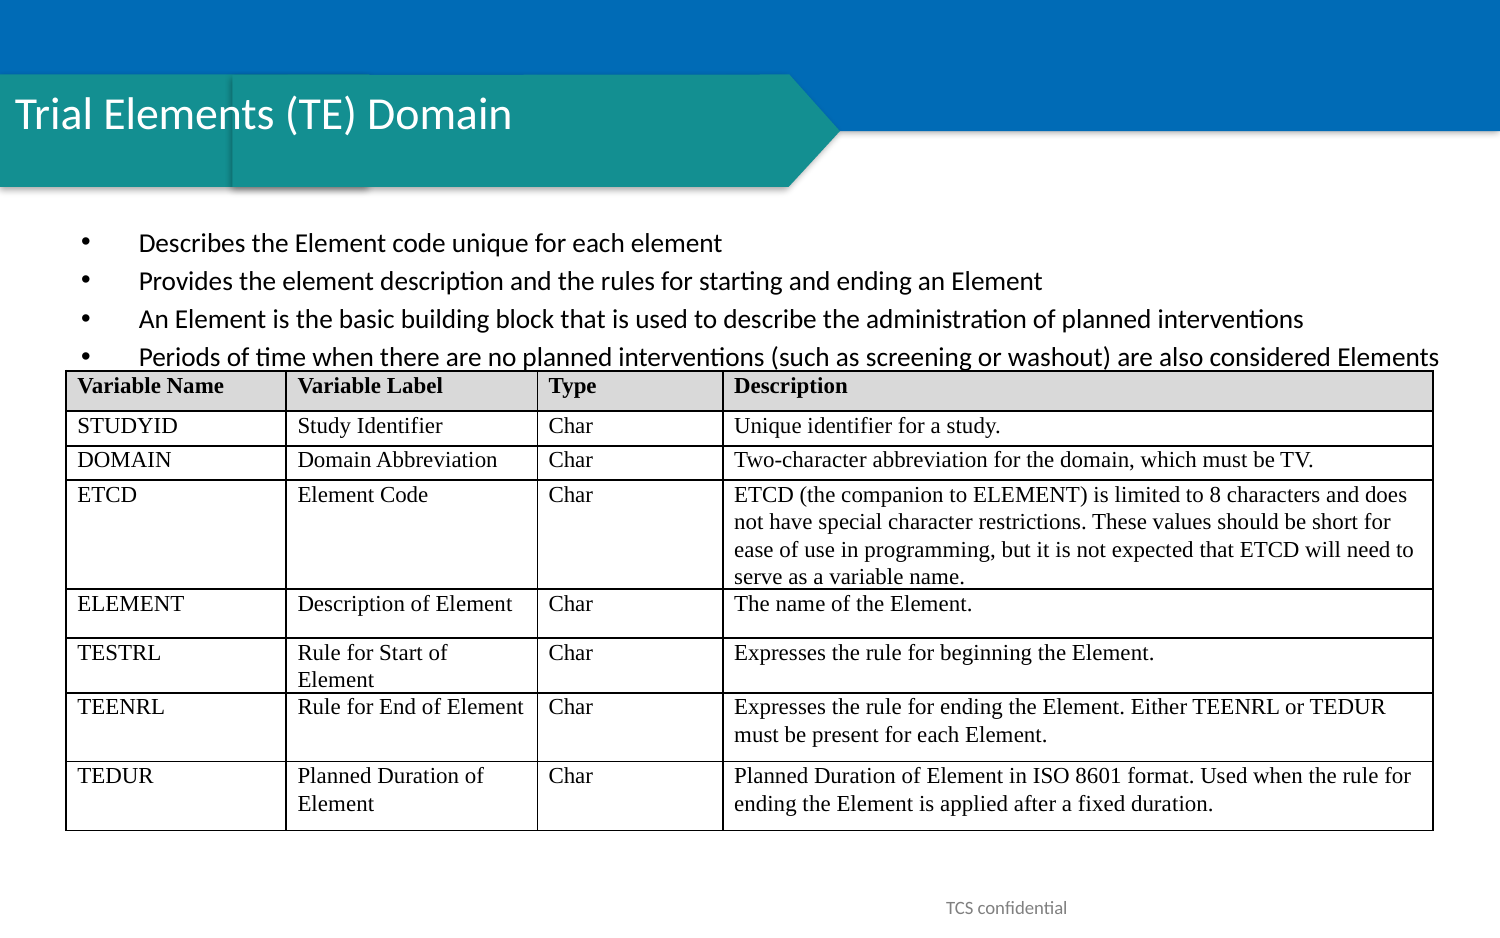

# Trial Elements (TE) Domain
Describes the Element code unique for each element
Provides the element description and the rules for starting and ending an Element
An Element is the basic building block that is used to describe the administration of planned interventions
Periods of time when there are no planned interventions (such as screening or washout) are also considered Elements
| Variable Name | Variable Label | Type | Description |
| --- | --- | --- | --- |
| STUDYID | Study Identifier | Char | Unique identifier for a study. |
| DOMAIN | Domain Abbreviation | Char | Two-character abbreviation for the domain, which must be TV. |
| ETCD | Element Code | Char | ETCD (the companion to ELEMENT) is limited to 8 characters and does not have special character restrictions. These values should be short for ease of use in programming, but it is not expected that ETCD will need to serve as a variable name. |
| ELEMENT | Description of Element | Char | The name of the Element. |
| TESTRL | Rule for Start of Element | Char | Expresses the rule for beginning the Element. |
| TEENRL | Rule for End of Element | Char | Expresses the rule for ending the Element. Either TEENRL or TEDUR must be present for each Element. |
| TEDUR | Planned Duration of Element | Char | Planned Duration of Element in ISO 8601 format. Used when the rule for ending the Element is applied after a fixed duration. |
TCS confidential